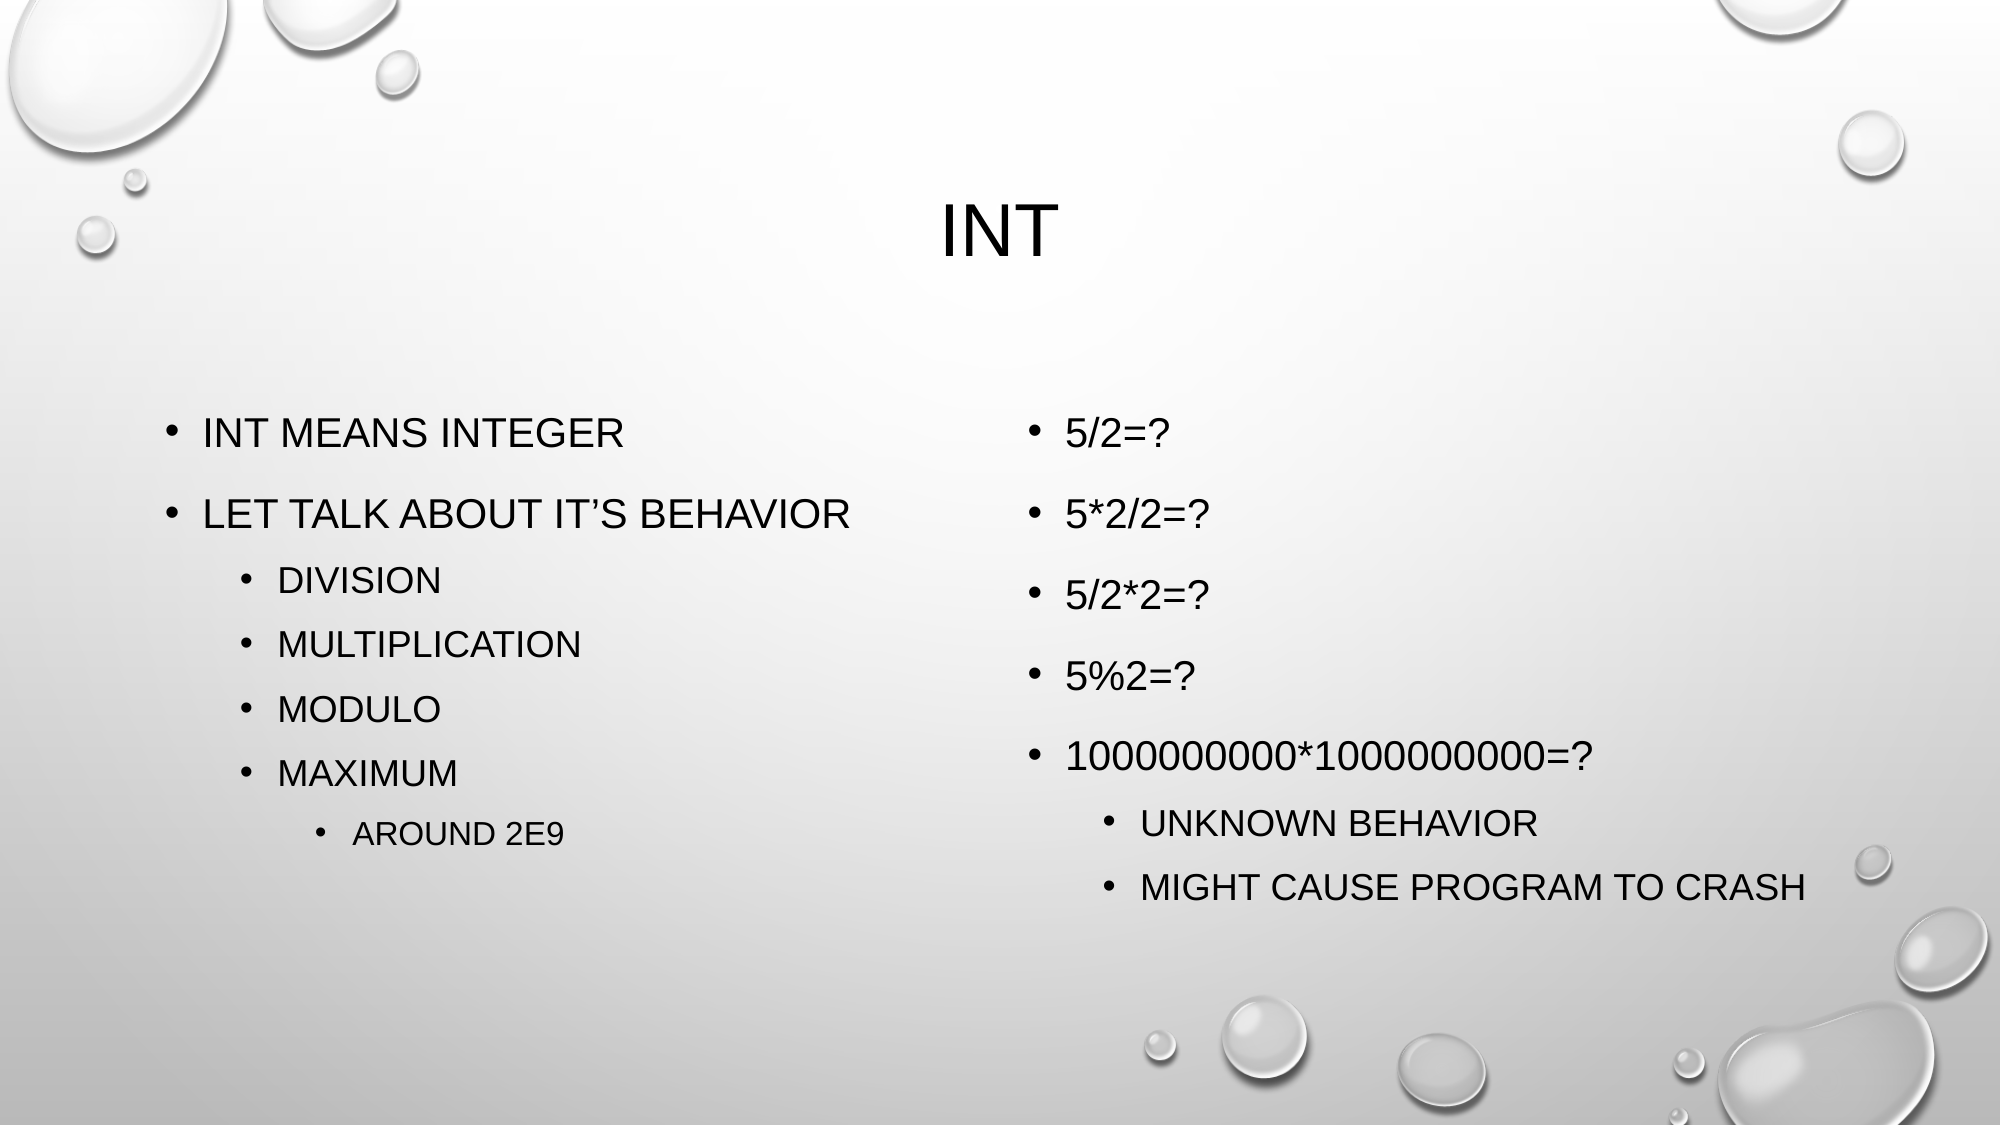

# int
Int means integer
Let talk about it’s behavior
Division
Multiplication
Modulo
Maximum
Around 2e9
5/2=?
5*2/2=?
5/2*2=?
5%2=?
1000000000*1000000000=?
Unknown behavior
Might cause program to crash